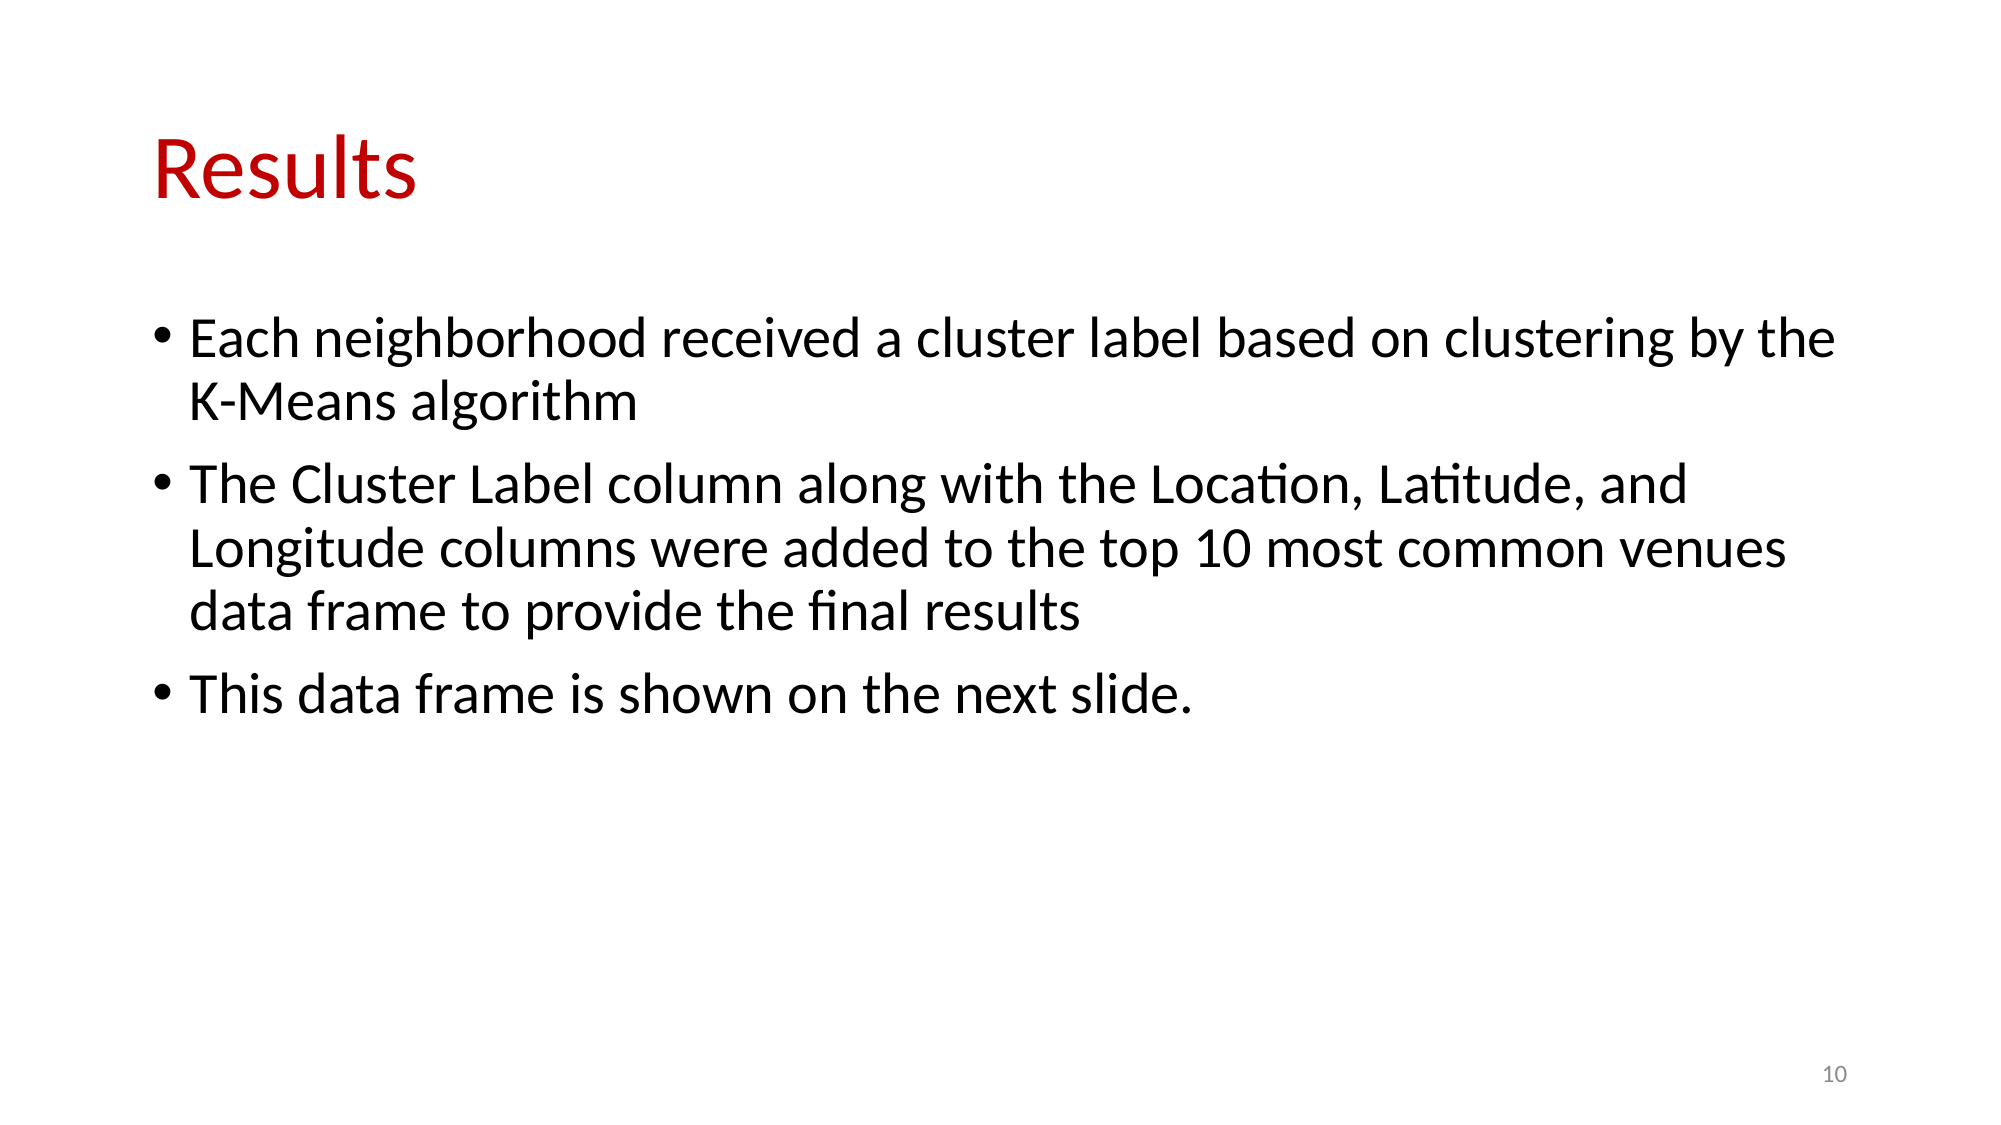

# Results
Each neighborhood received a cluster label based on clustering by the K-Means algorithm
The Cluster Label column along with the Location, Latitude, and Longitude columns were added to the top 10 most common venues data frame to provide the final results
This data frame is shown on the next slide.
10